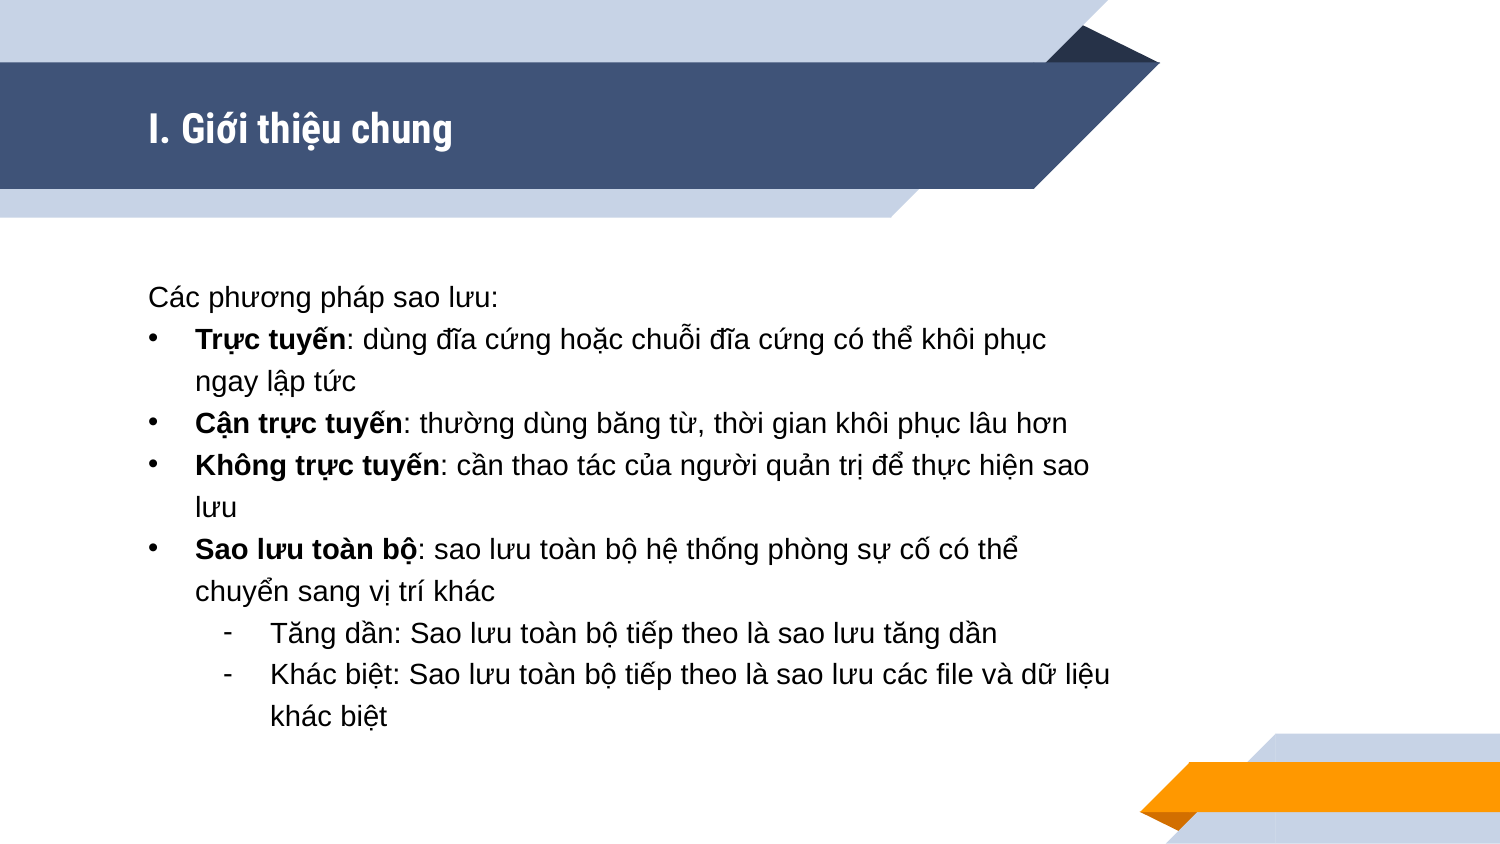

# I. Giới thiệu chung
Các phương pháp sao lưu:
Trực tuyến: dùng đĩa cứng hoặc chuỗi đĩa cứng có thể khôi phục ngay lập tức
Cận trực tuyến: thường dùng băng từ, thời gian khôi phục lâu hơn
Không trực tuyến: cần thao tác của người quản trị để thực hiện sao lưu
Sao lưu toàn bộ: sao lưu toàn bộ hệ thống phòng sự cố có thể chuyển sang vị trí khác
Tăng dần: Sao lưu toàn bộ tiếp theo là sao lưu tăng dần
Khác biệt: Sao lưu toàn bộ tiếp theo là sao lưu các file và dữ liệu khác biệt